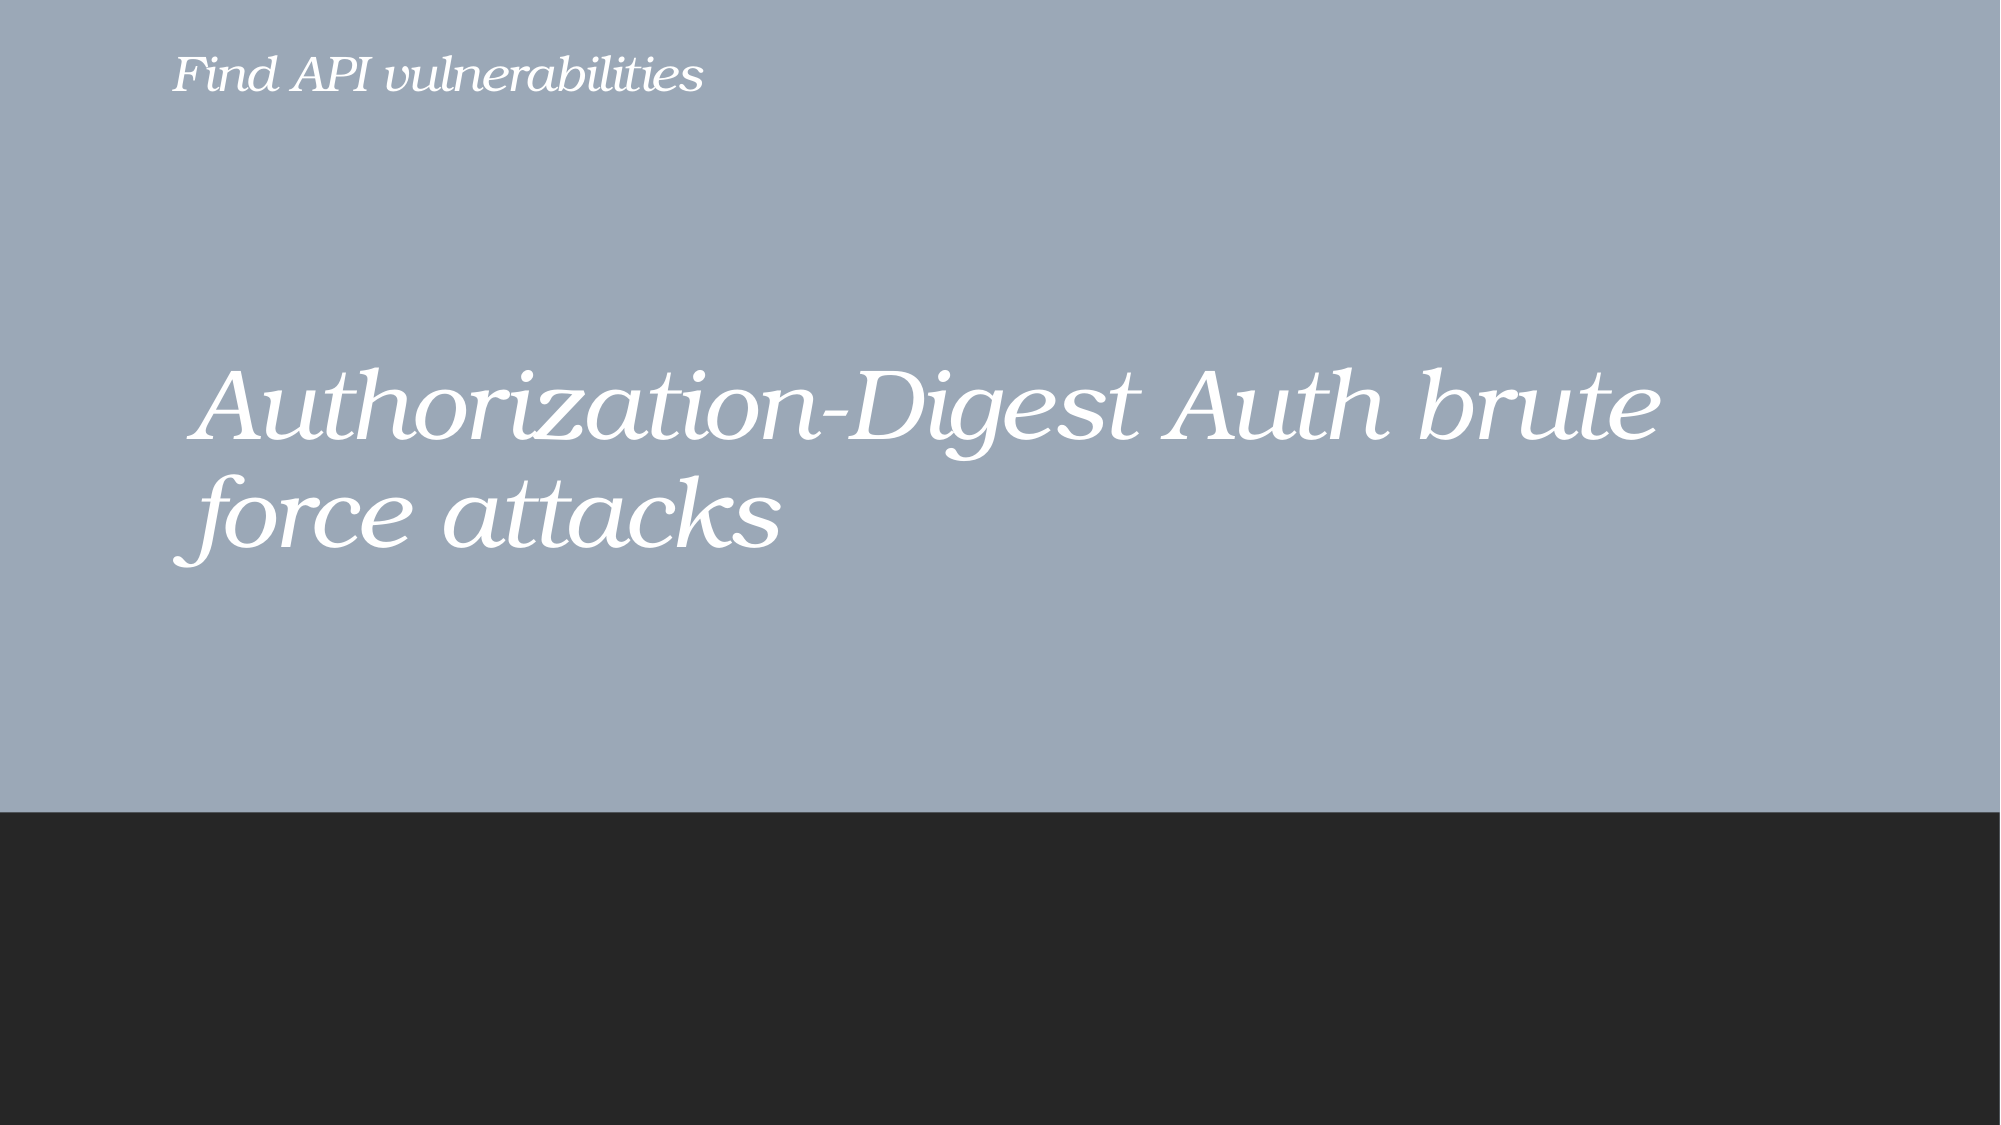

# Find API vulnerabilities
Authorization-Digest Auth brute force attacks